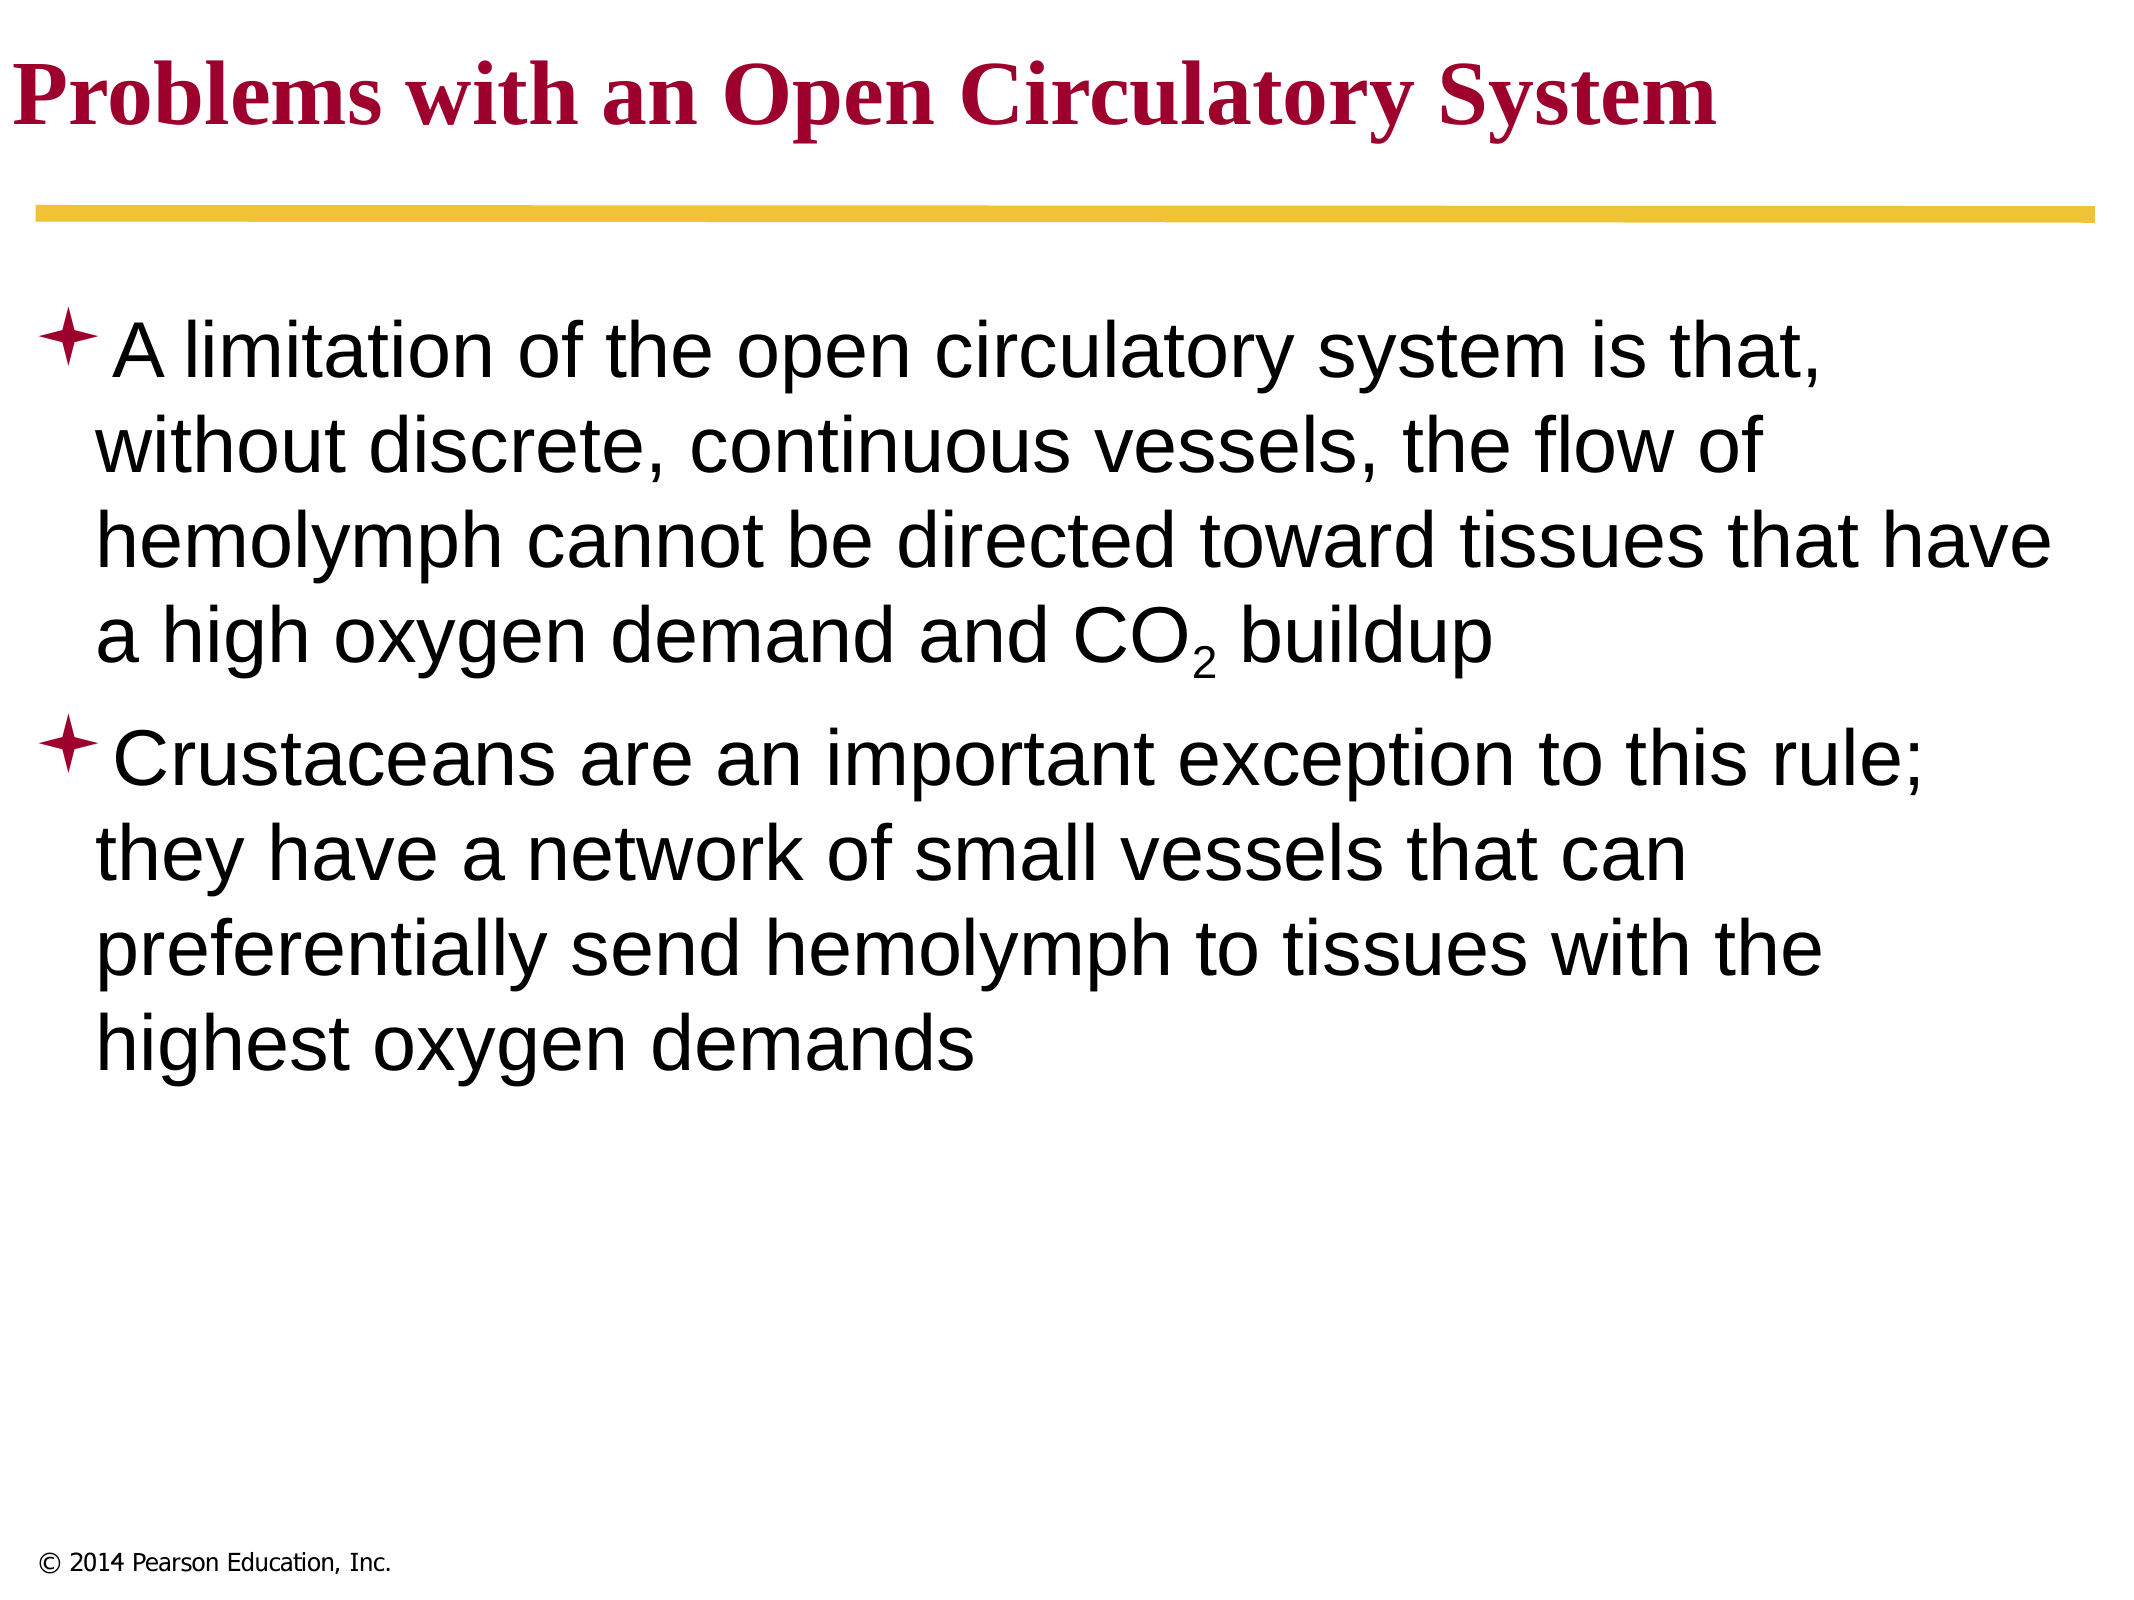

Problems with an Open Circulatory System

A limitation of the open circulatory system is that, without discrete, continuous vessels, the flow of hemolymph cannot be directed toward tissues that have a high oxygen demand and CO2 buildup
Crustaceans are an important exception to this rule; they have a network of small vessels that can preferentially send hemolymph to tissues with the highest oxygen demands